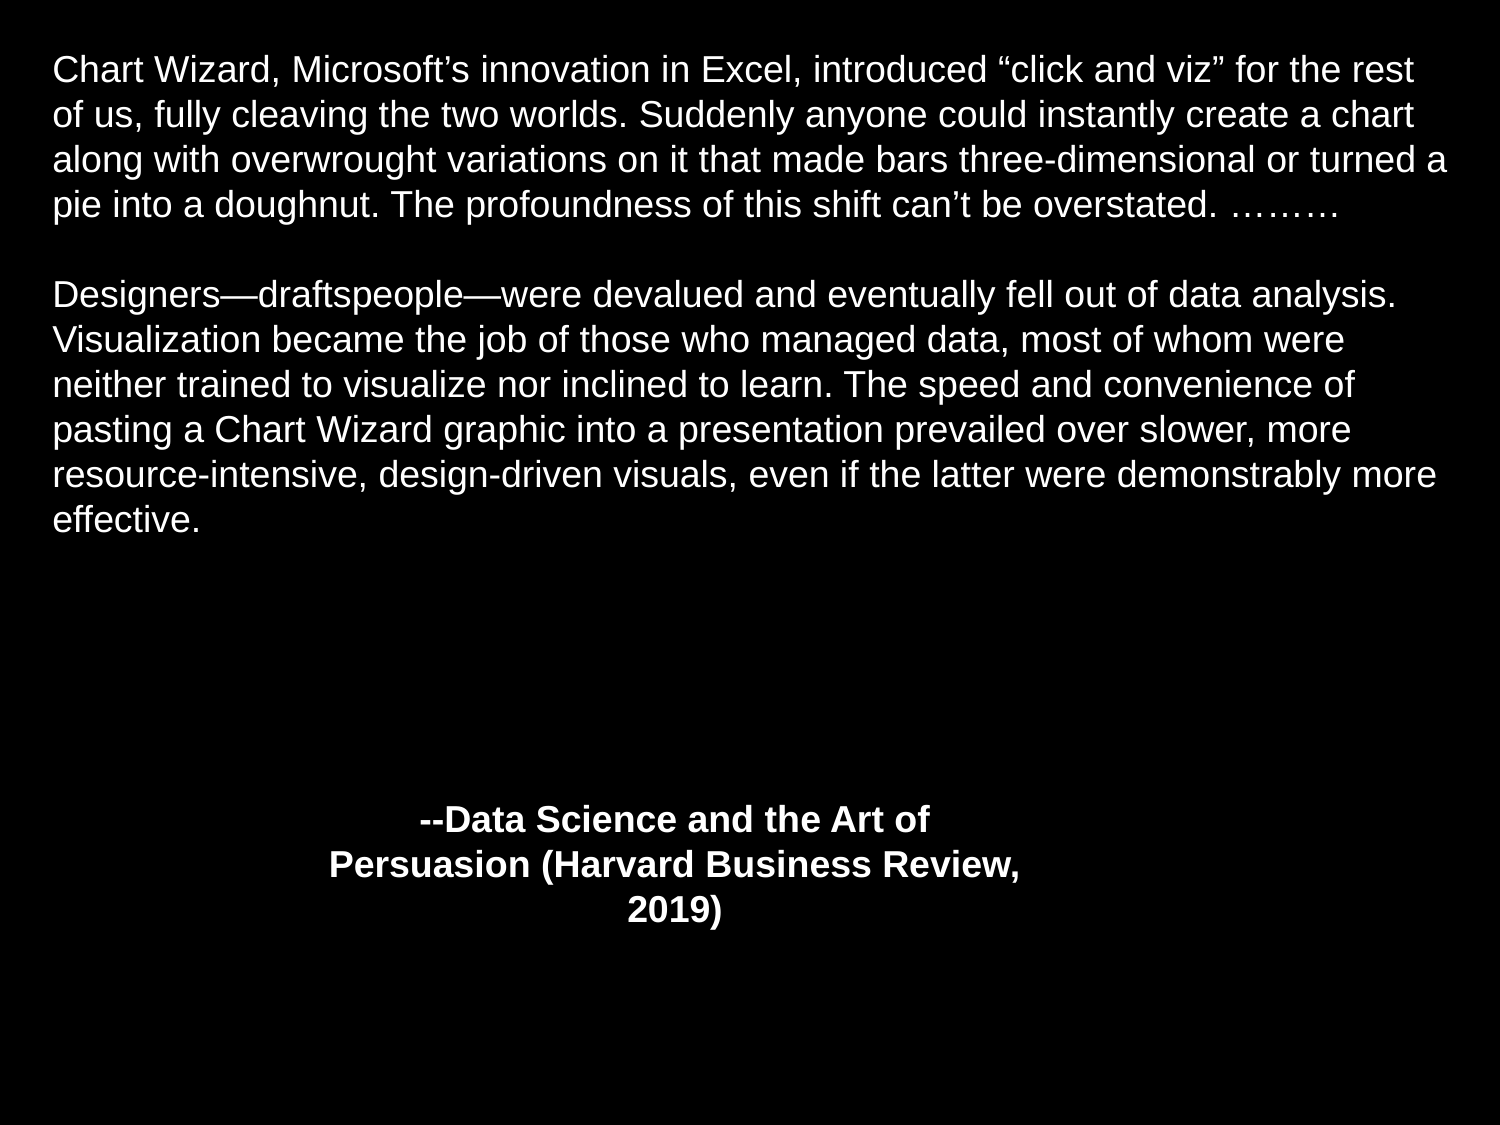

Chart Wizard, Microsoft’s innovation in Excel, introduced “click and viz” for the rest of us, fully cleaving the two worlds. Suddenly anyone could instantly create a chart along with overwrought variations on it that made bars three-dimensional or turned a pie into a doughnut. The profoundness of this shift can’t be overstated. ………

Designers—draftspeople—were devalued and eventually fell out of data analysis. Visualization became the job of those who managed data, most of whom were neither trained to visualize nor inclined to learn. The speed and convenience of pasting a Chart Wizard graphic into a presentation prevailed over slower, more resource-intensive, design-driven visuals, even if the latter were demonstrably more effective.
--Data Science and the Art of Persuasion (Harvard Business Review, 2019)